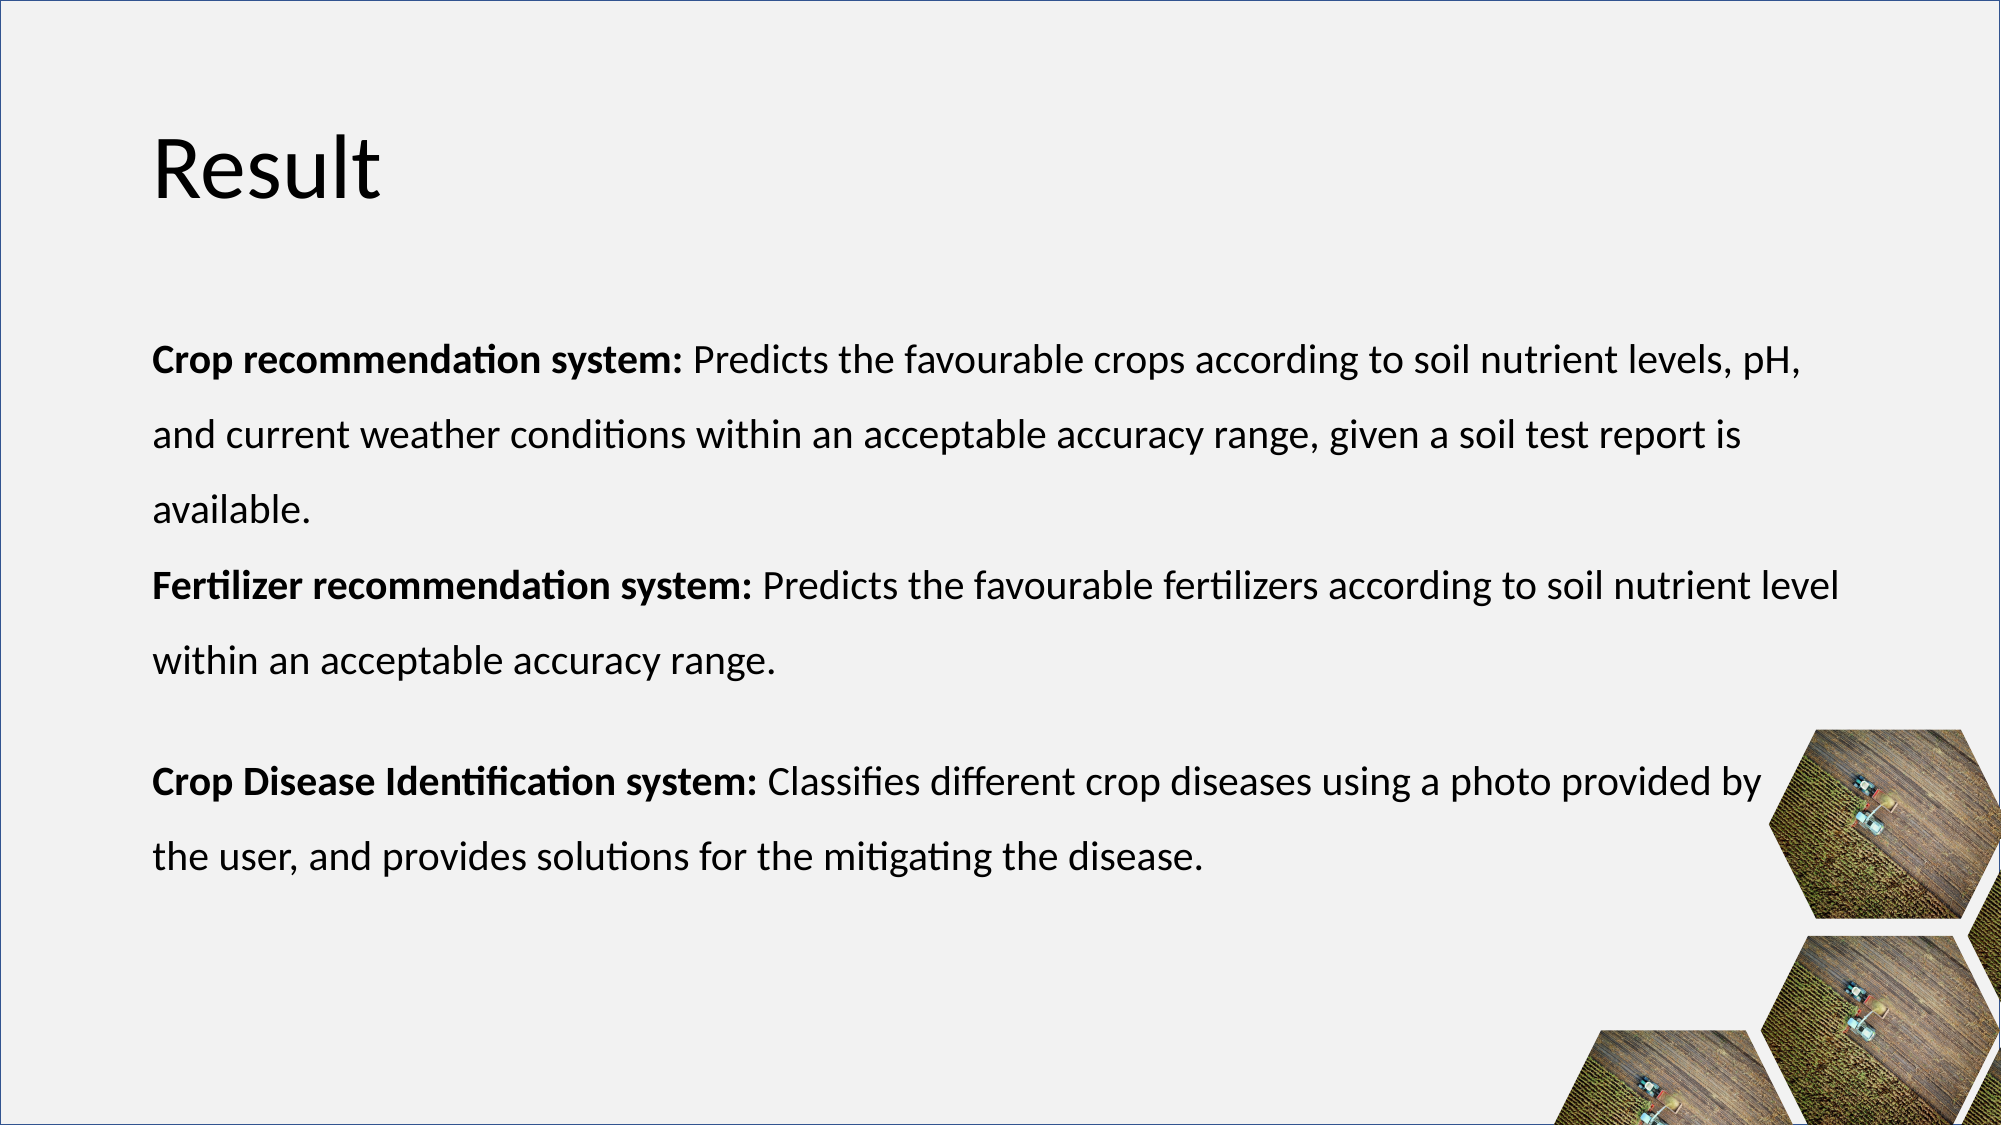

# Result
Crop recommendation system: Predicts the favourable crops according to soil nutrient levels, pH, and current weather conditions within an acceptable accuracy range, given a soil test report is available.
Fertilizer recommendation system: Predicts the favourable fertilizers according to soil nutrient level within an acceptable accuracy range.
Crop Disease Identification system: Classifies different crop diseases using a photo provided by
the user, and provides solutions for the mitigating the disease.